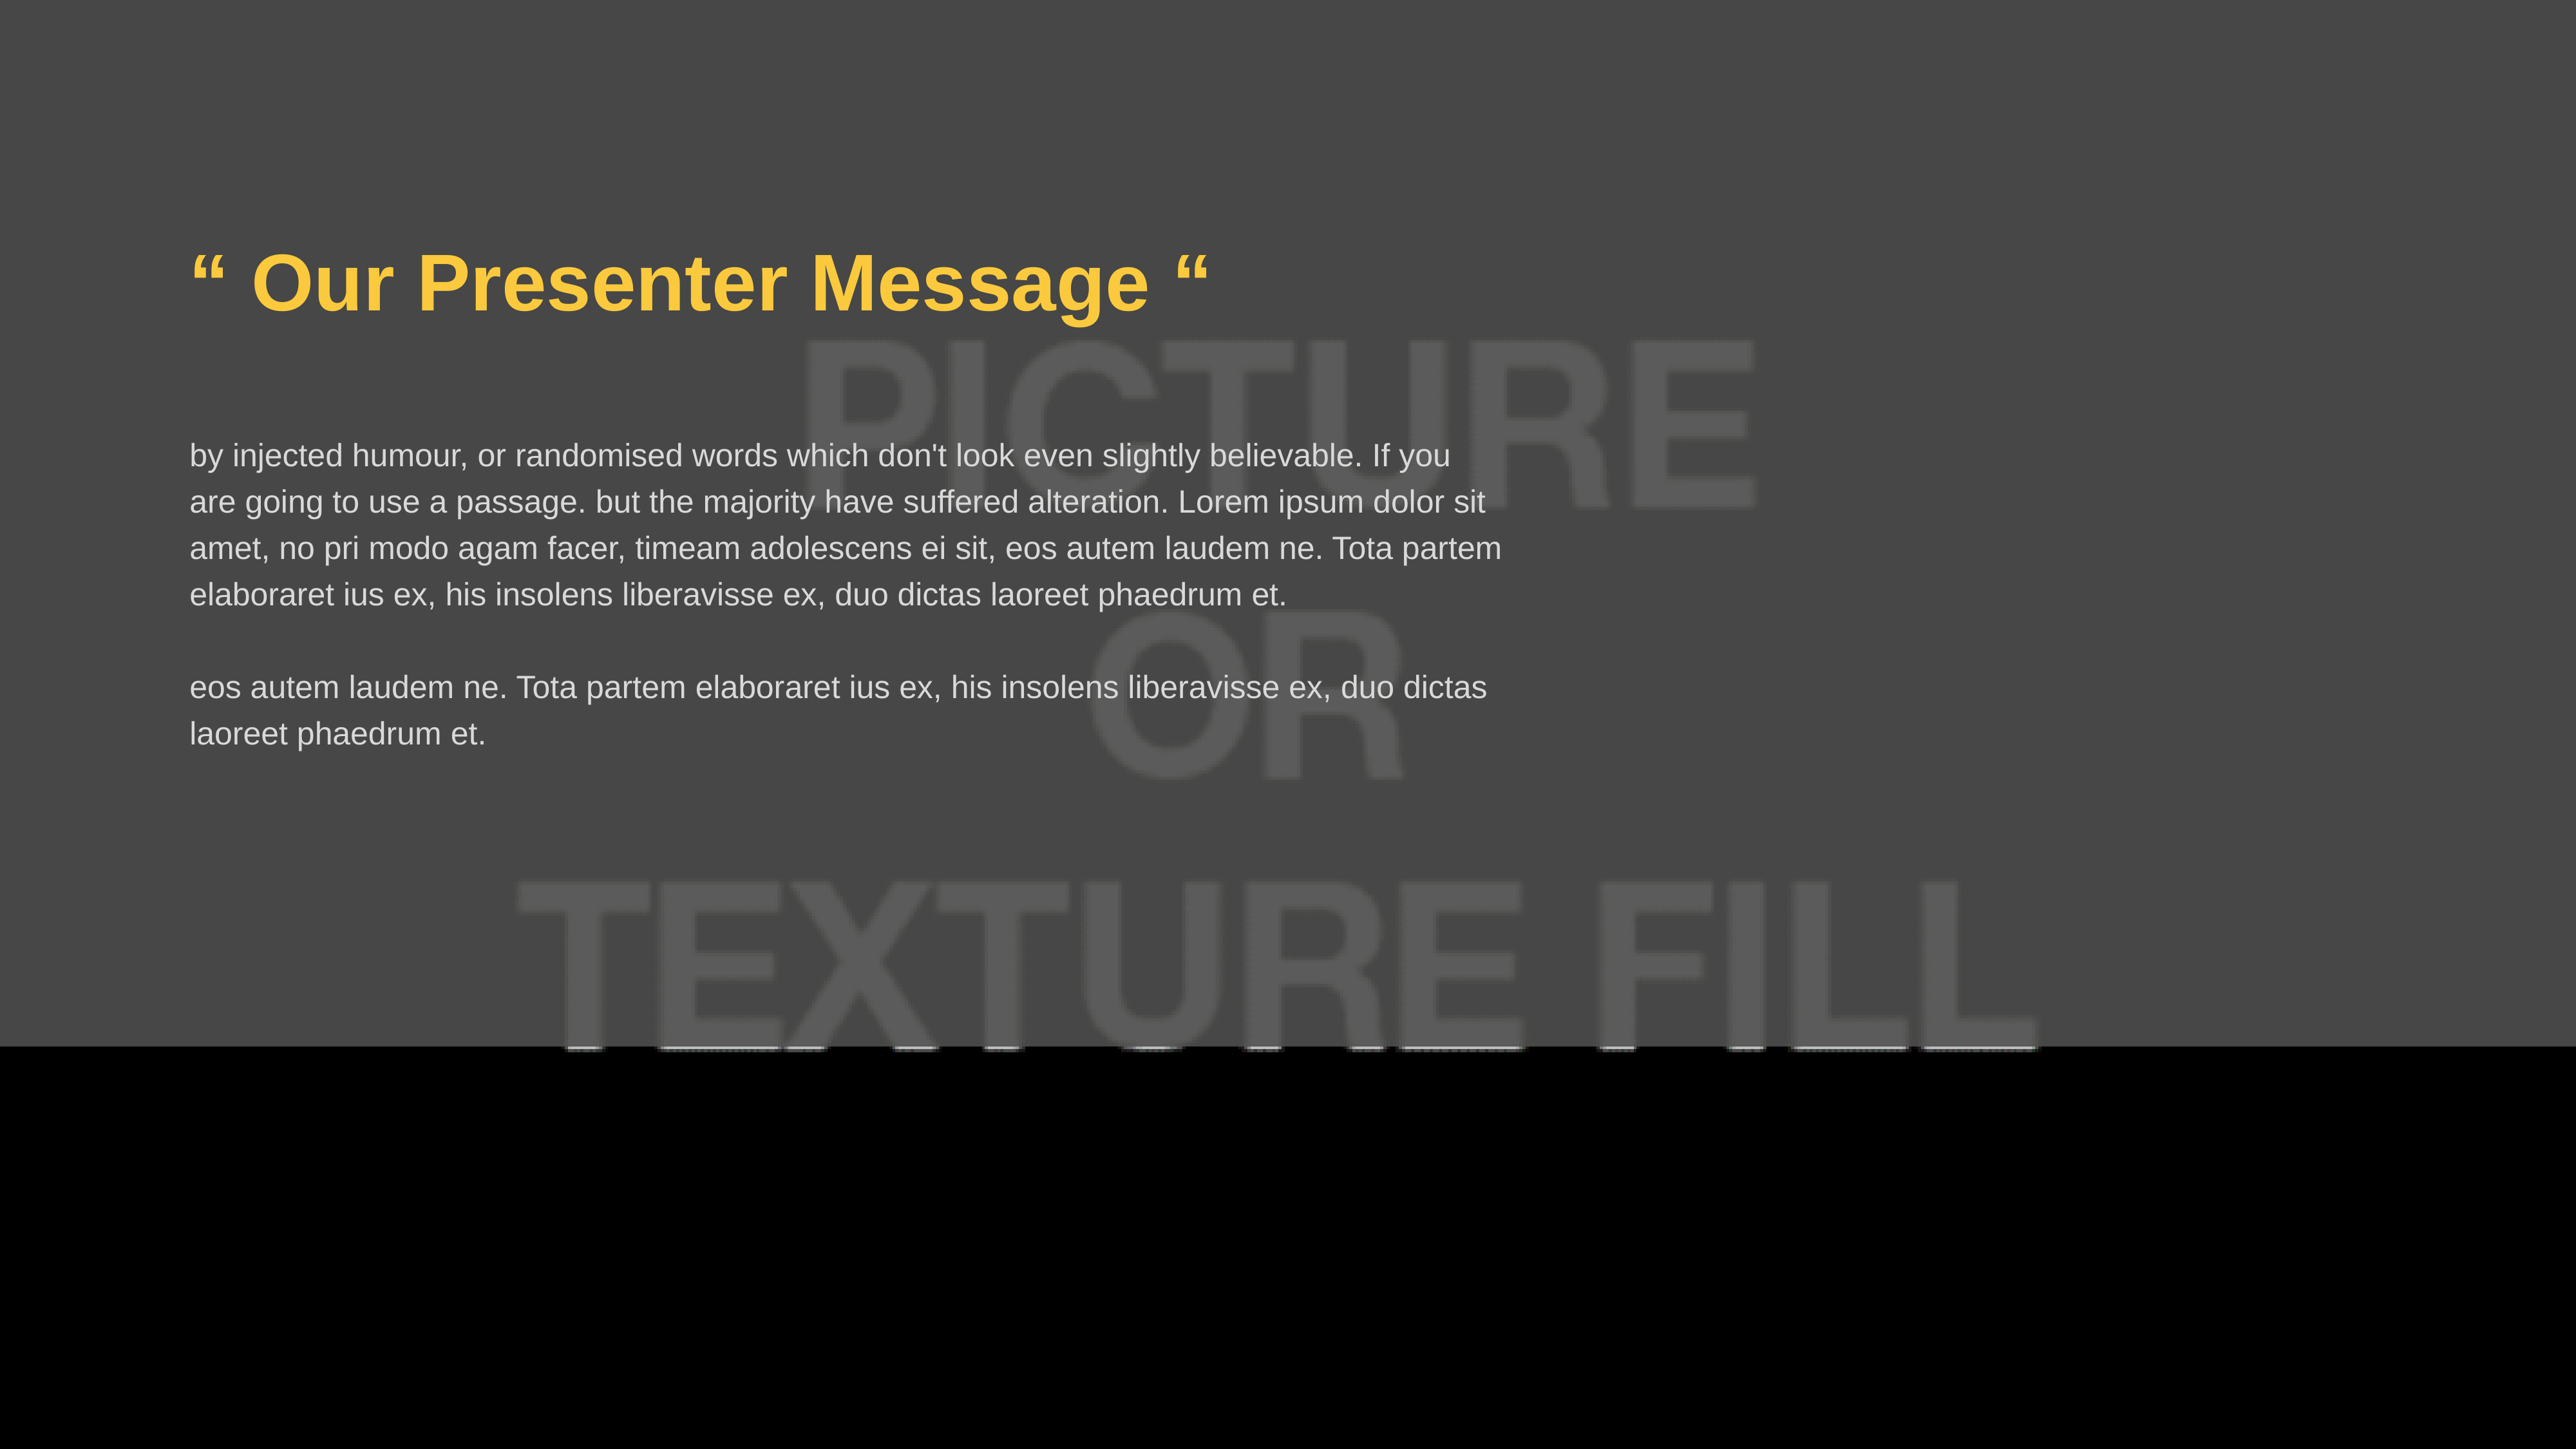

“ Our Presenter Message “
by injected humour, or randomised words which don't look even slightly believable. If you are going to use a passage. but the majority have suffered alteration. Lorem ipsum dolor sit amet, no pri modo agam facer, timeam adolescens ei sit, eos autem laudem ne. Tota partem elaboraret ius ex, his insolens liberavisse ex, duo dictas laoreet phaedrum et.

eos autem laudem ne. Tota partem elaboraret ius ex, his insolens liberavisse ex, duo dictas laoreet phaedrum et.